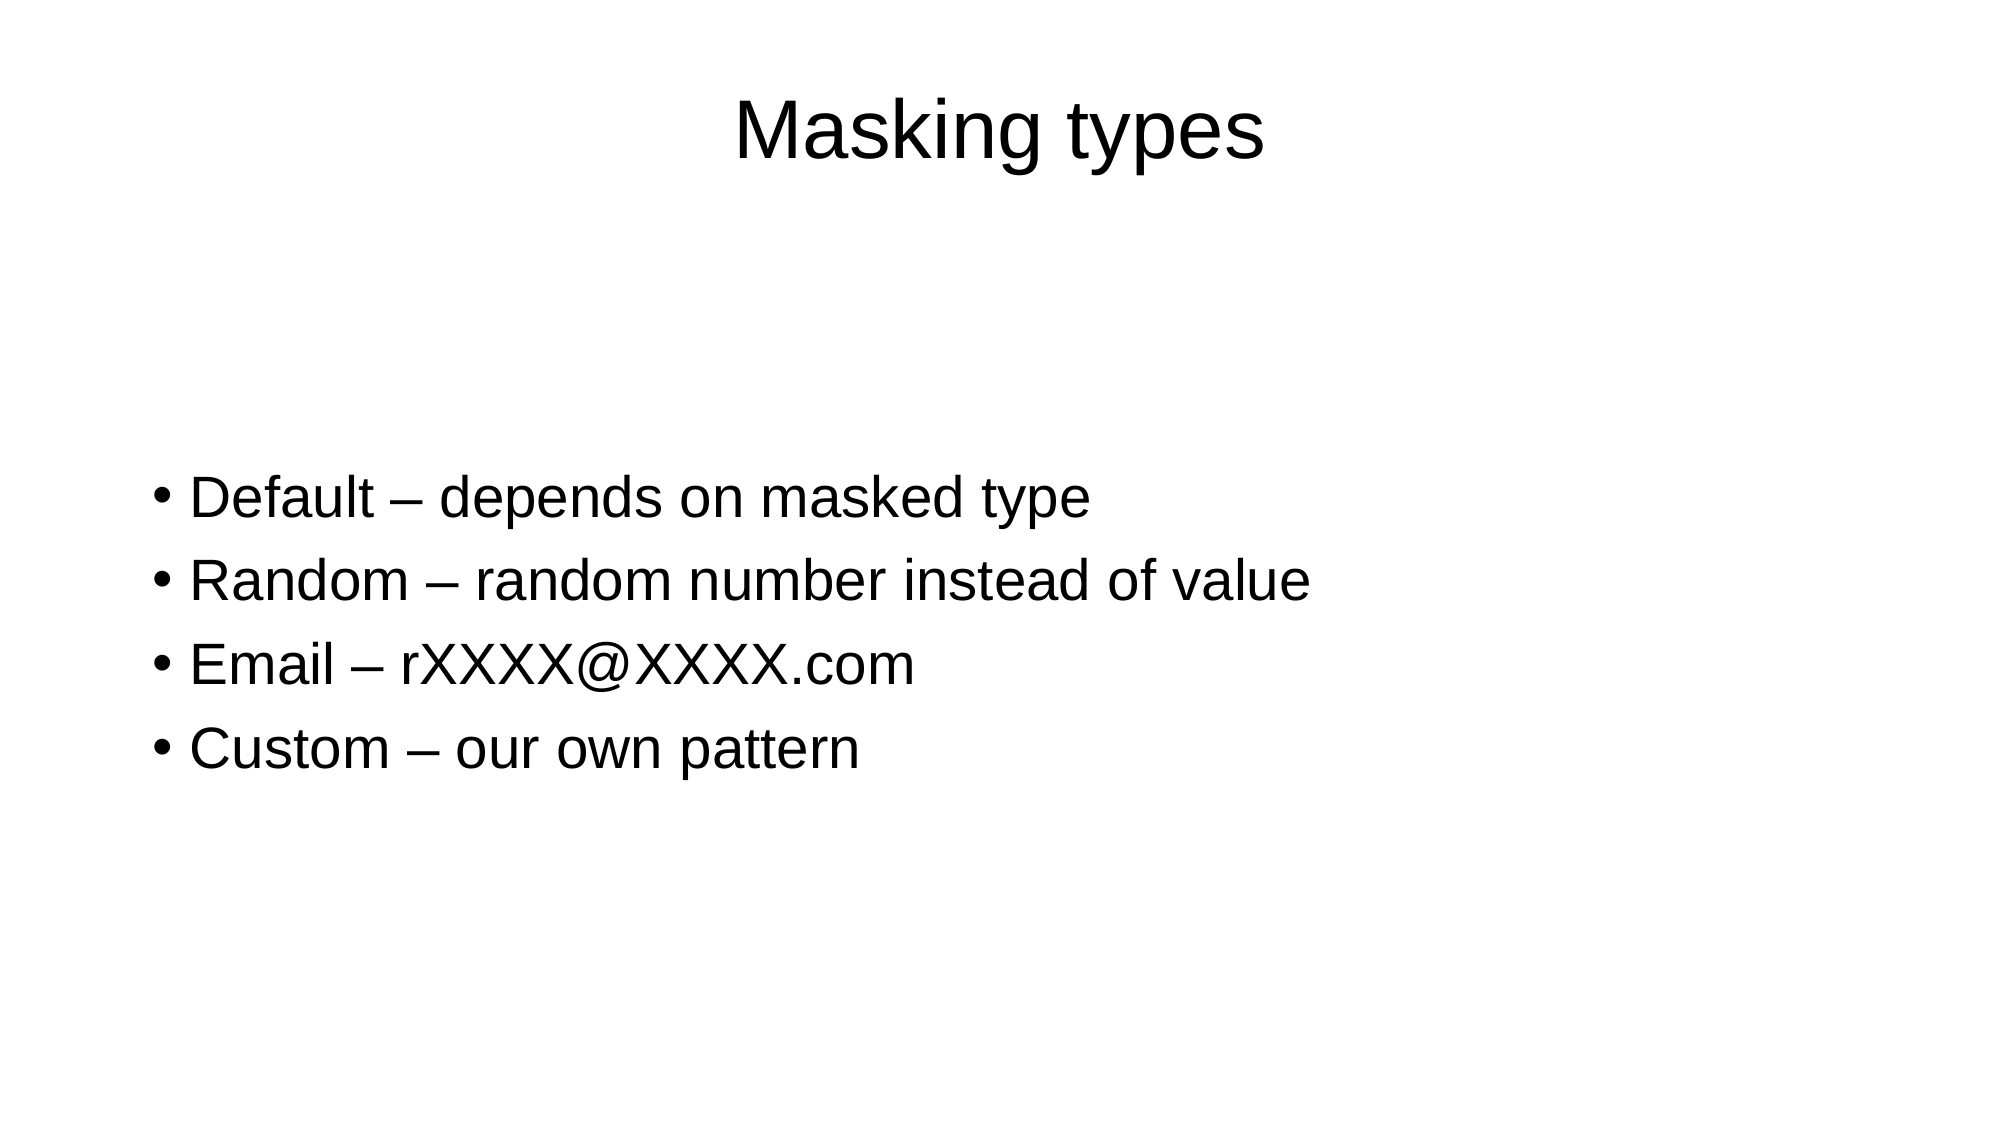

# Masking types
Default – depends on masked type
Random – random number instead of value
Email – rXXXX@XXXX.com
Custom – our own pattern